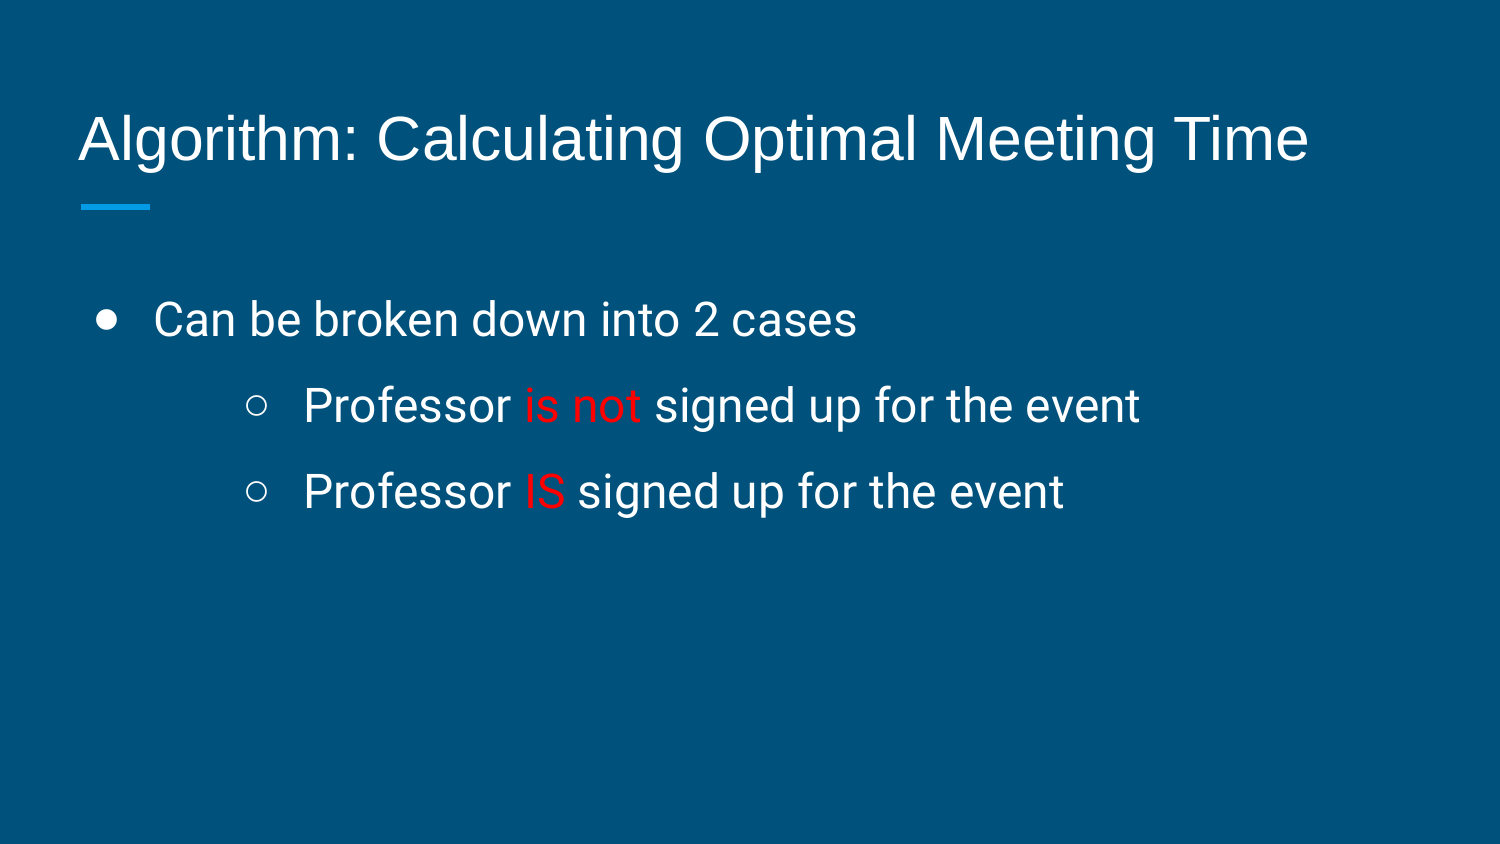

# Algorithm: Calculating Optimal Meeting Time
Can be broken down into 2 cases
Professor is not signed up for the event
Professor IS signed up for the event